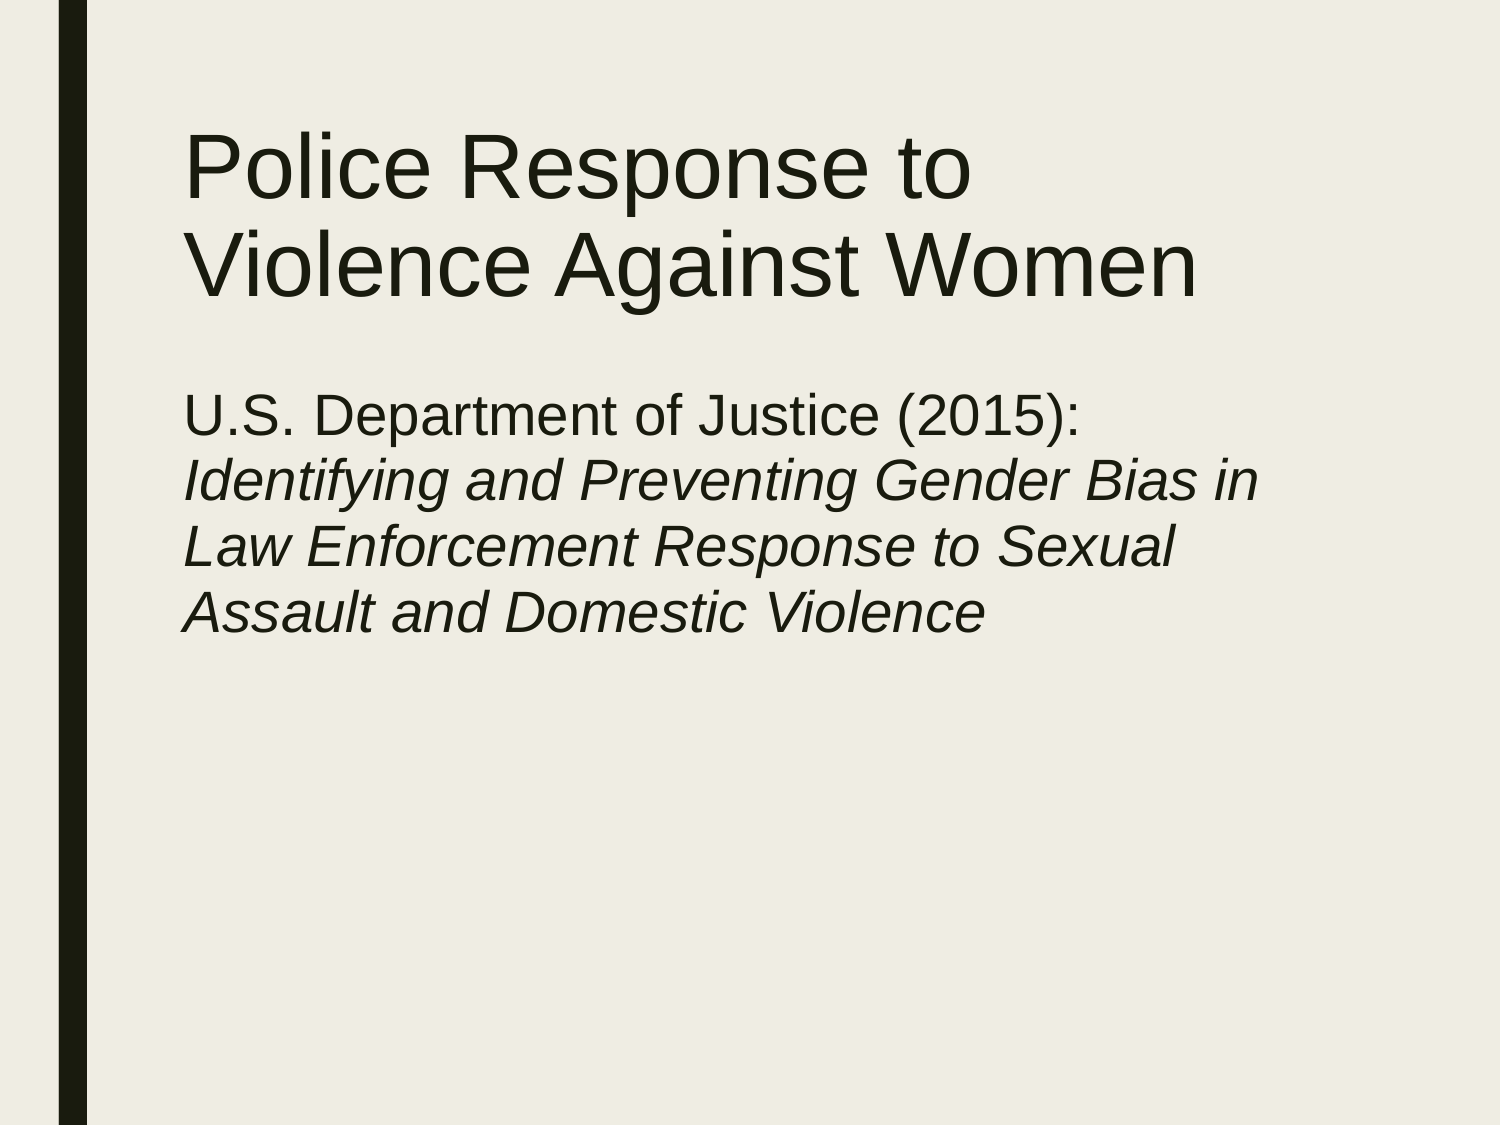

# Police Response to Violence Against Women
U.S. Department of Justice (2015): Identifying and Preventing Gender Bias in Law Enforcement Response to Sexual Assault and Domestic Violence